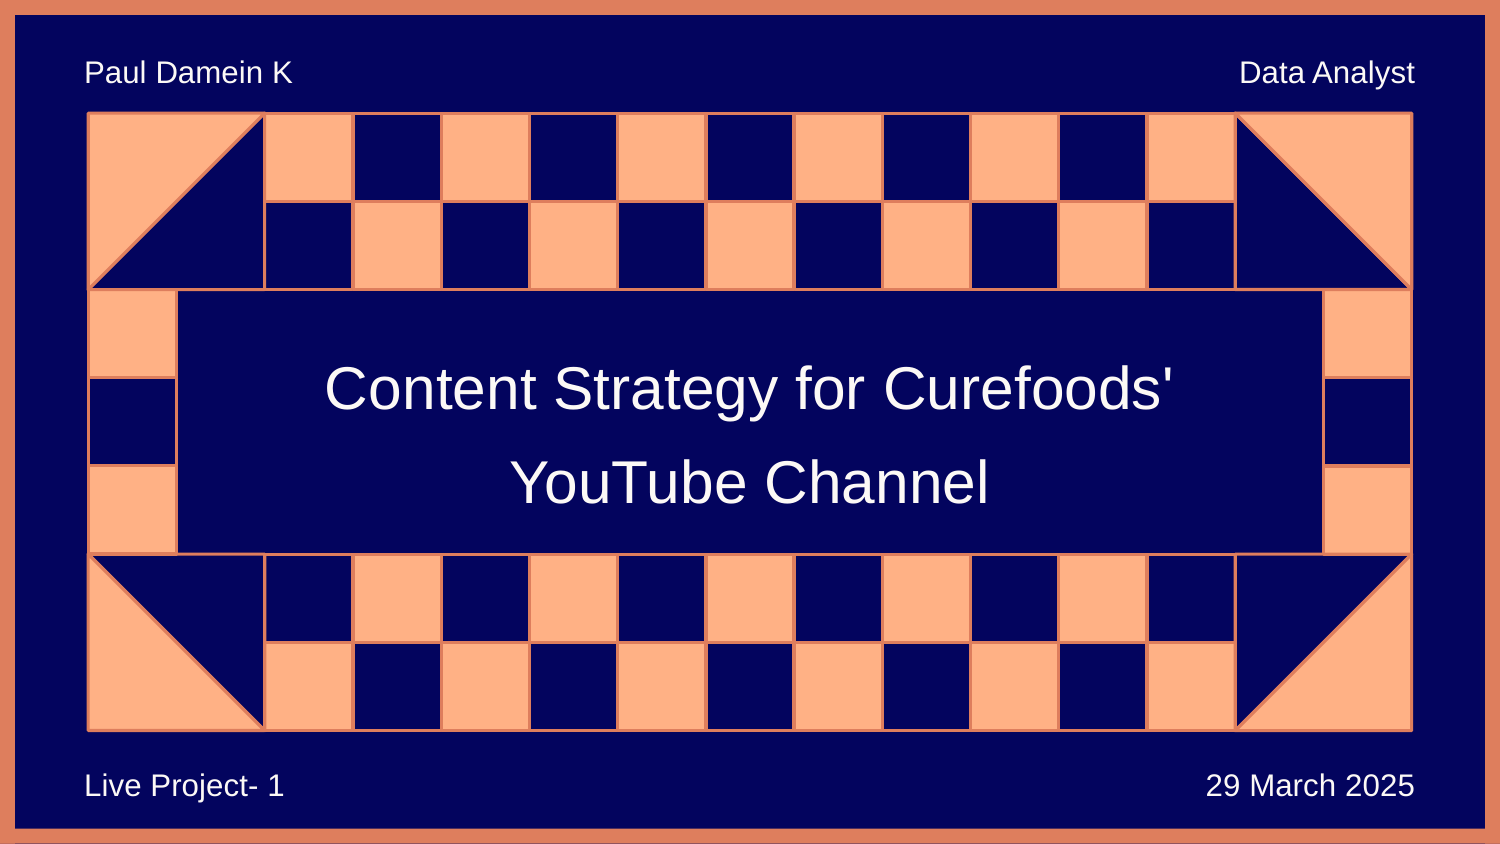

Paul Damein K
Data Analyst
# Content Strategy for Curefoods' YouTube Channel
Live Project- 1
29 March 2025